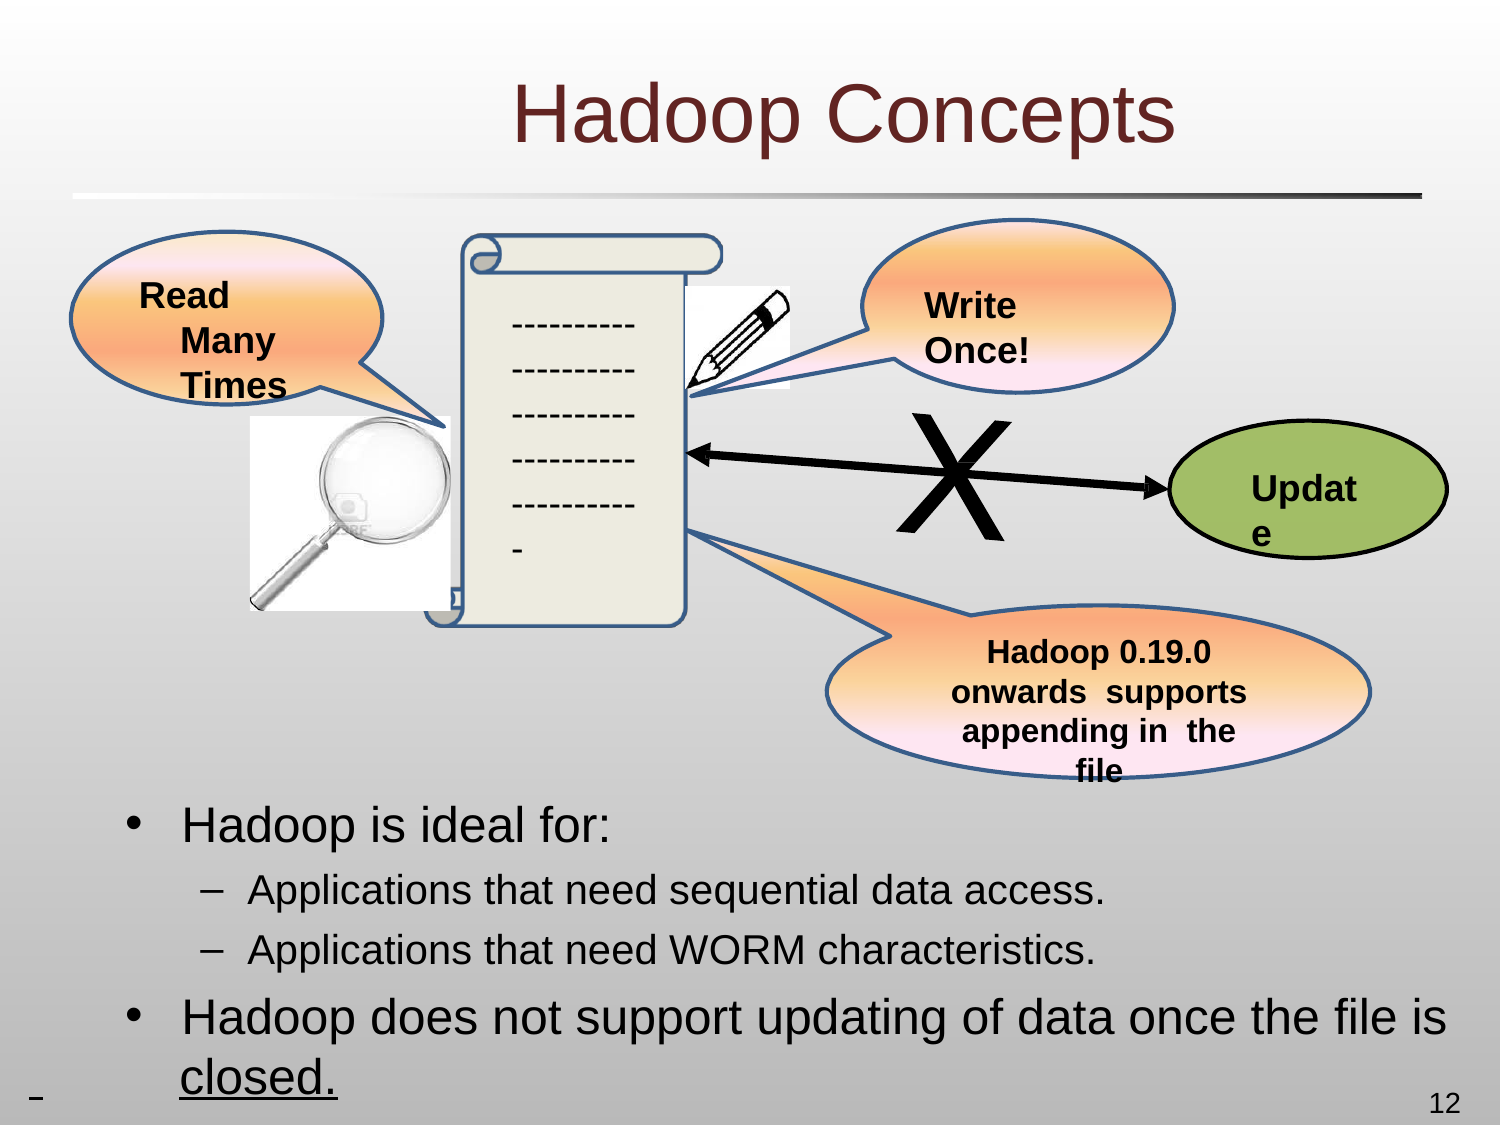

# Hadoop Concepts

Read Many  Times
Write Once!

----------
----------
----------
----------
----------
-

Update

Hadoop 0.19.0 onwards  supports appending in  the file
Hadoop is ideal for:
Applications that need sequential data access.
Applications that need WORM characteristics.
Hadoop does not support updating of data once the file is
 	closed.
12